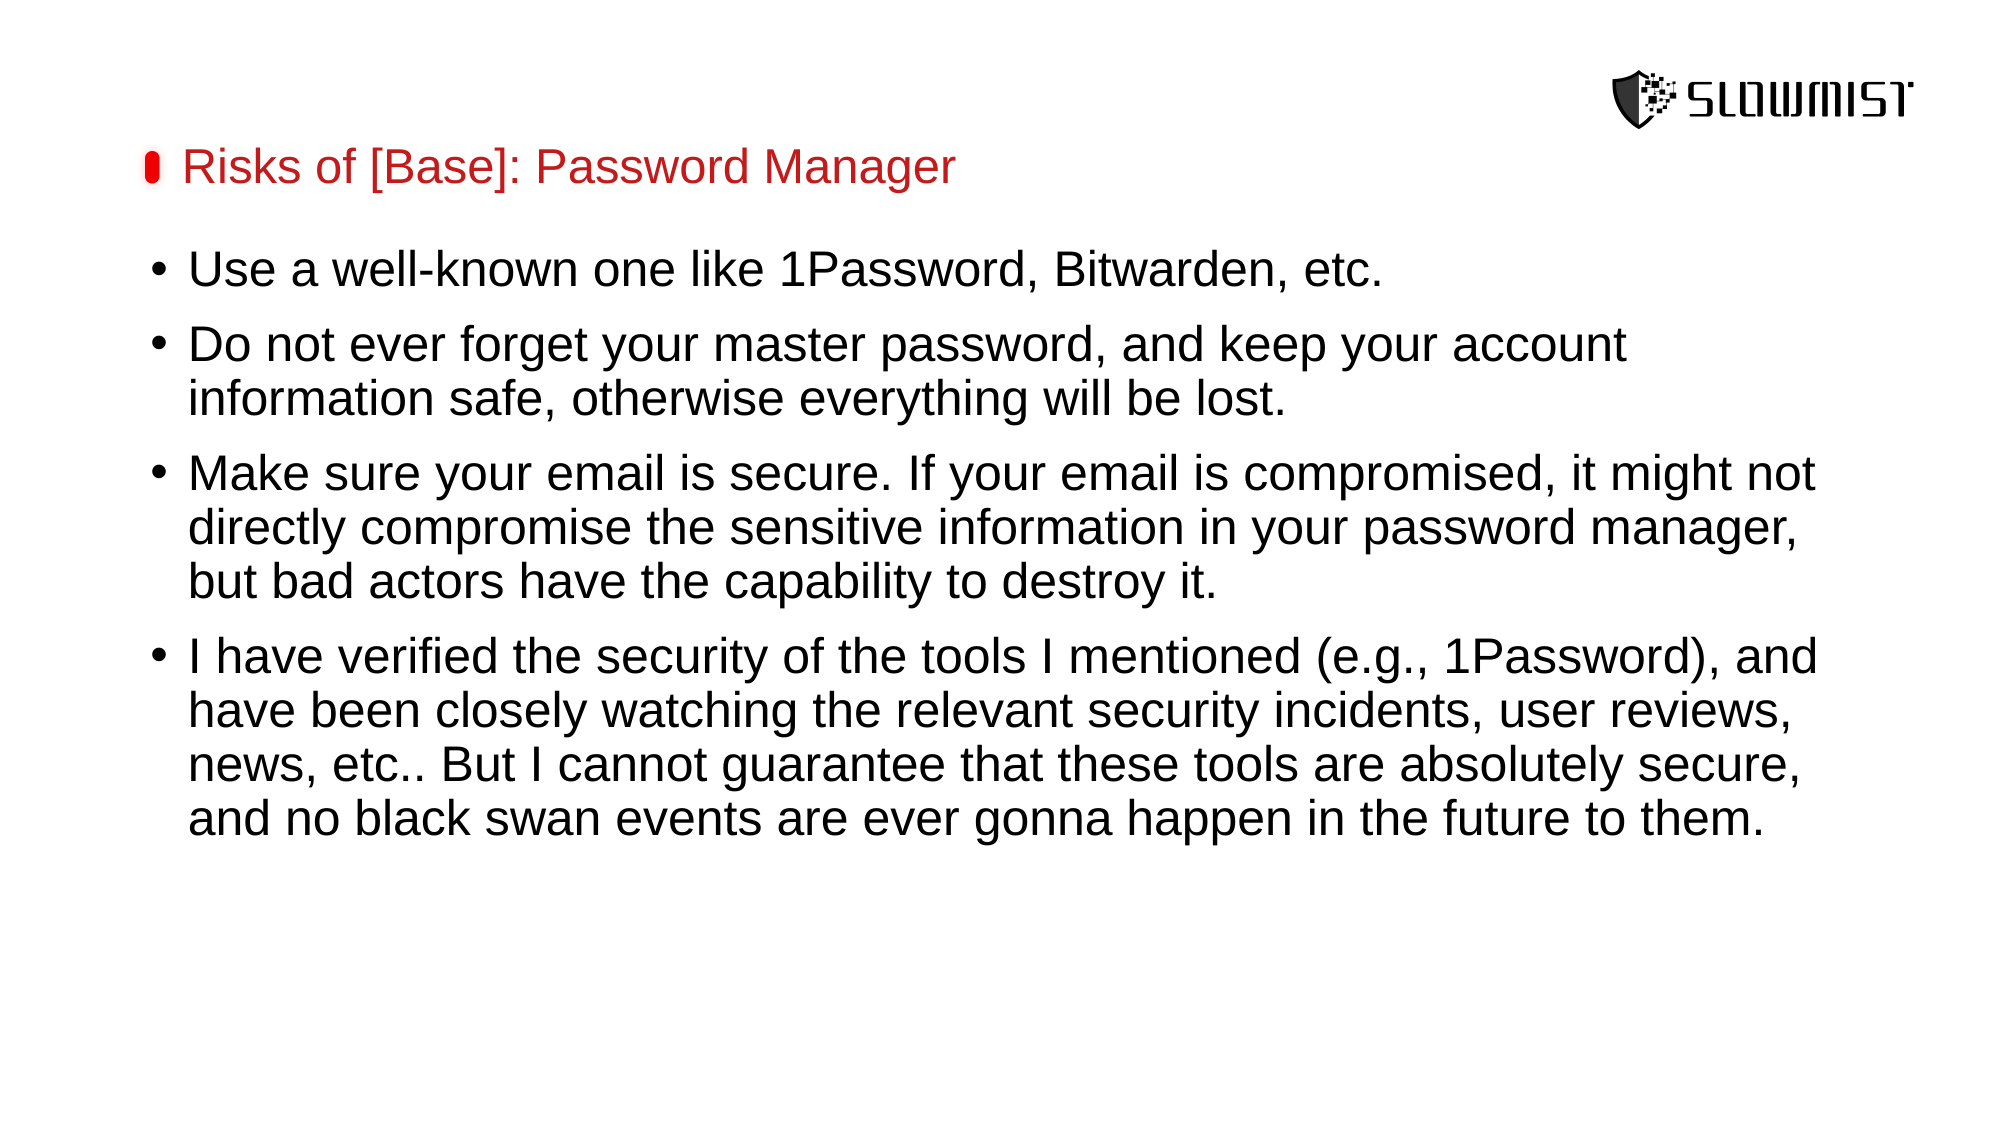

Risks of [Base]: Password Manager
Use a well-known one like 1Password, Bitwarden, etc.
Do not ever forget your master password, and keep your account information safe, otherwise everything will be lost.
Make sure your email is secure. If your email is compromised, it might not directly compromise the sensitive information in your password manager, but bad actors have the capability to destroy it.
I have verified the security of the tools I mentioned (e.g., 1Password), and have been closely watching the relevant security incidents, user reviews, news, etc.. But I cannot guarantee that these tools are absolutely secure, and no black swan events are ever gonna happen in the future to them.